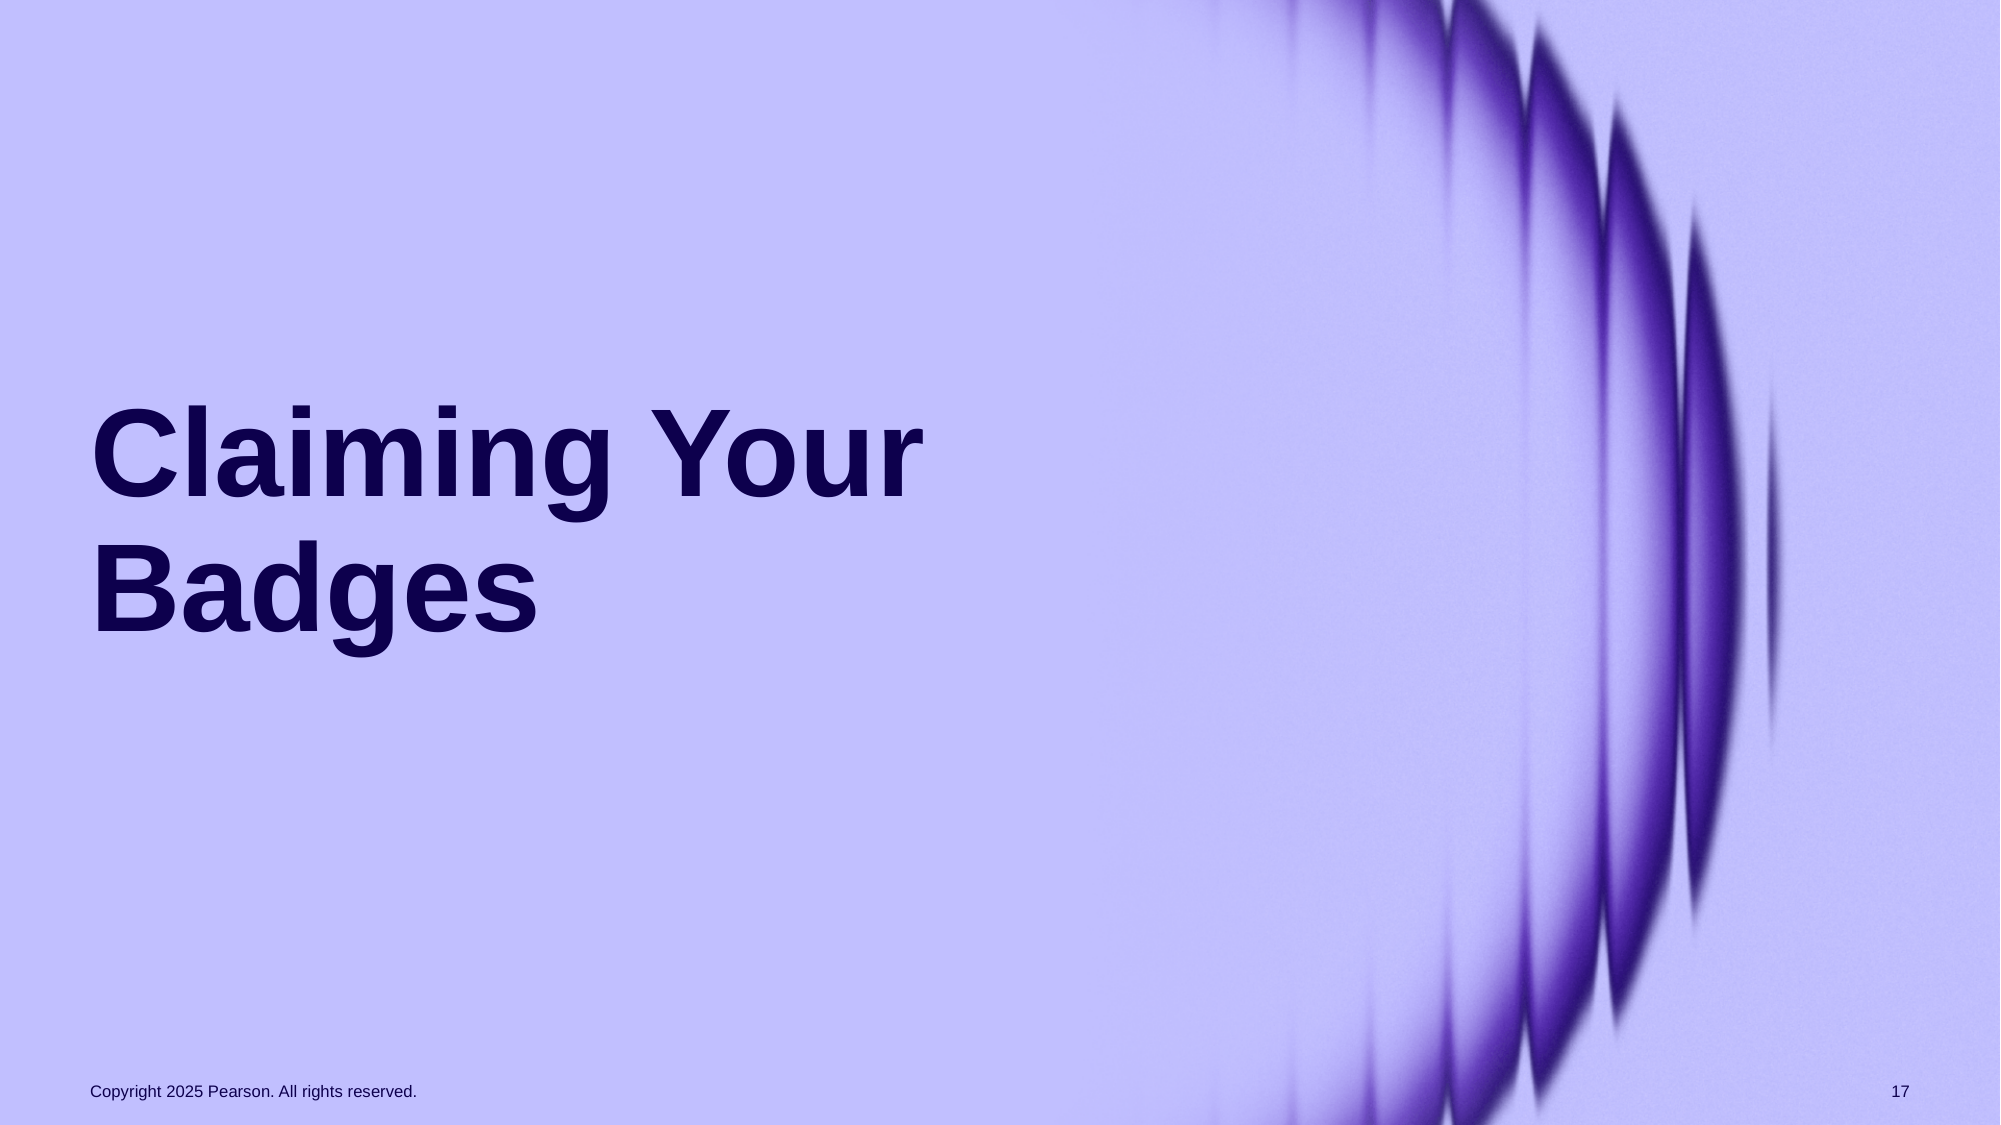

# Claiming Your Badges

Copyright 2025 Pearson. All rights reserved.
17